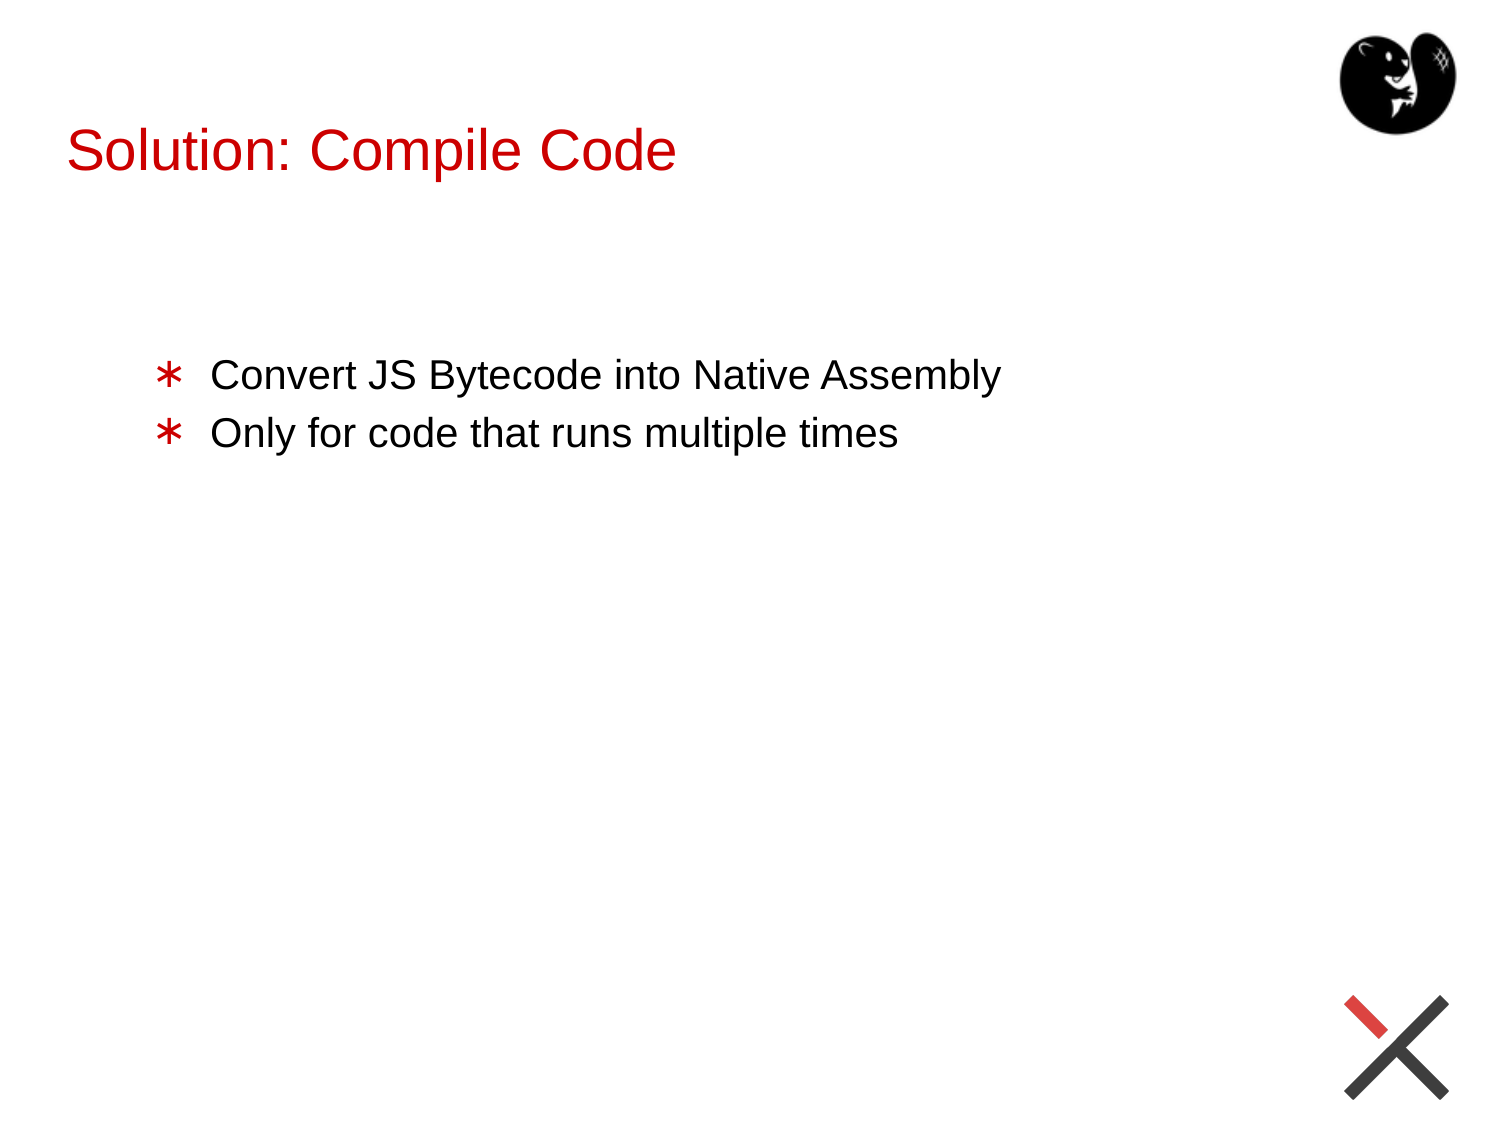

# Solution: Compile Code
Convert JS Bytecode into Native Assembly
Only for code that runs multiple times